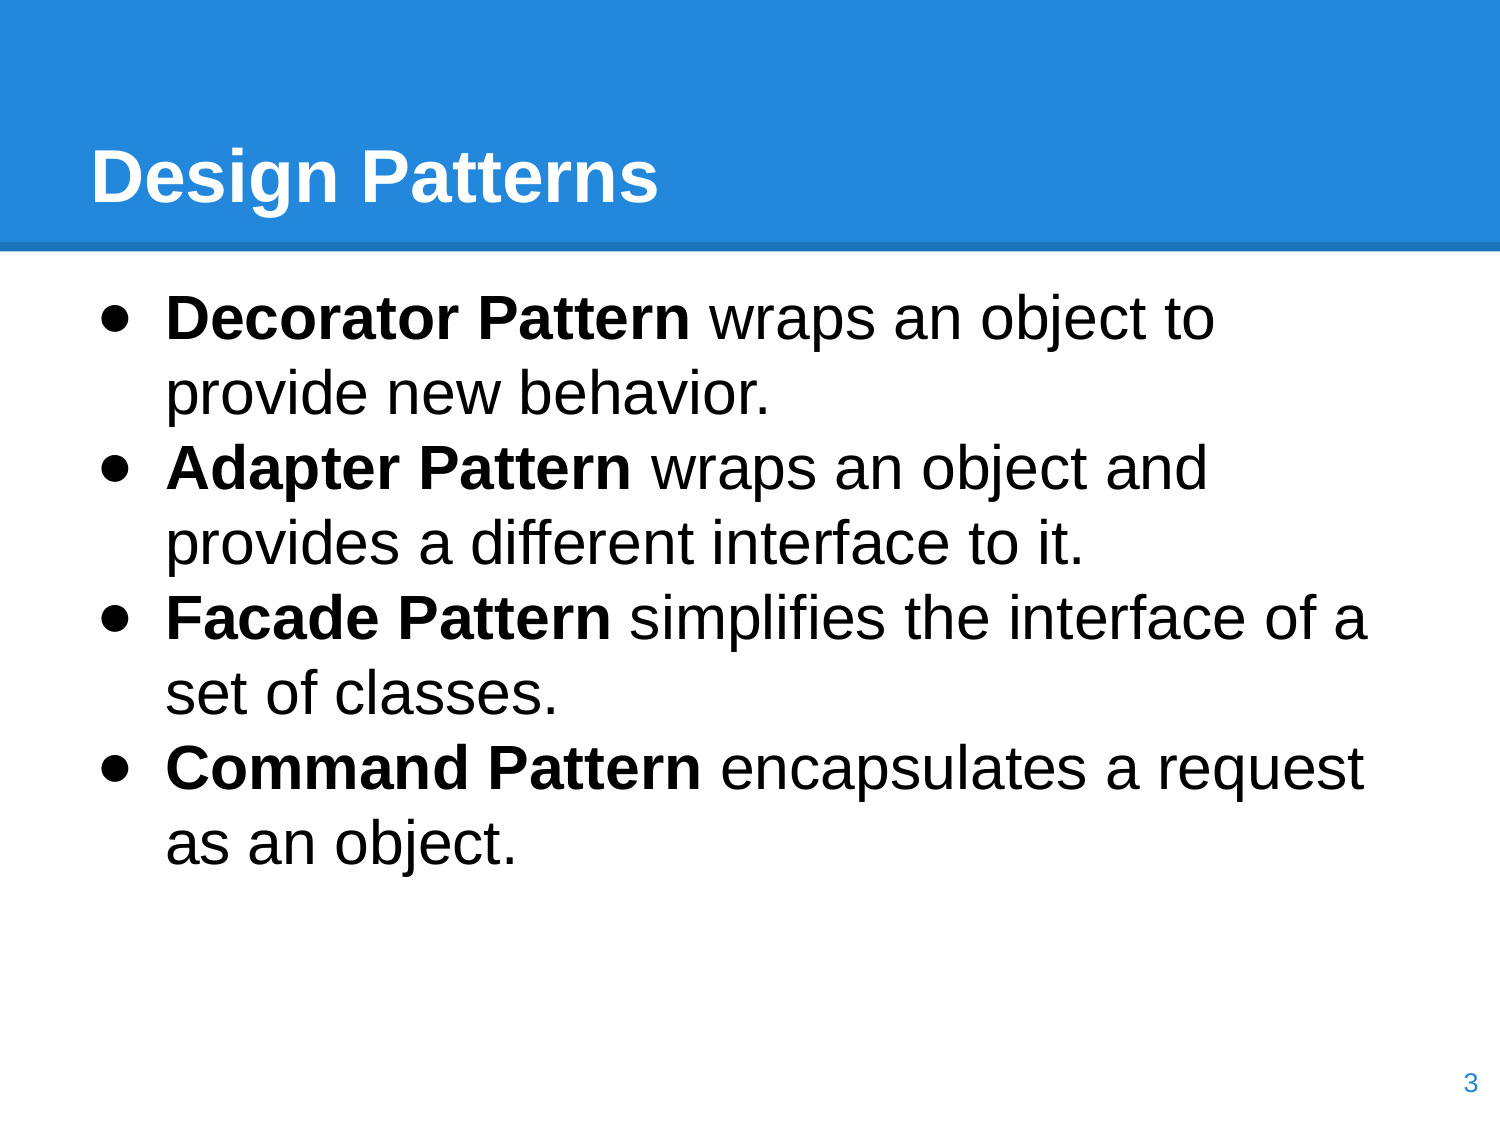

# Design Patterns
Decorator Pattern wraps an object to provide new behavior.
Adapter Pattern wraps an object and provides a different interface to it.
Facade Pattern simplifies the interface of a set of classes.
Command Pattern encapsulates a request as an object.
3